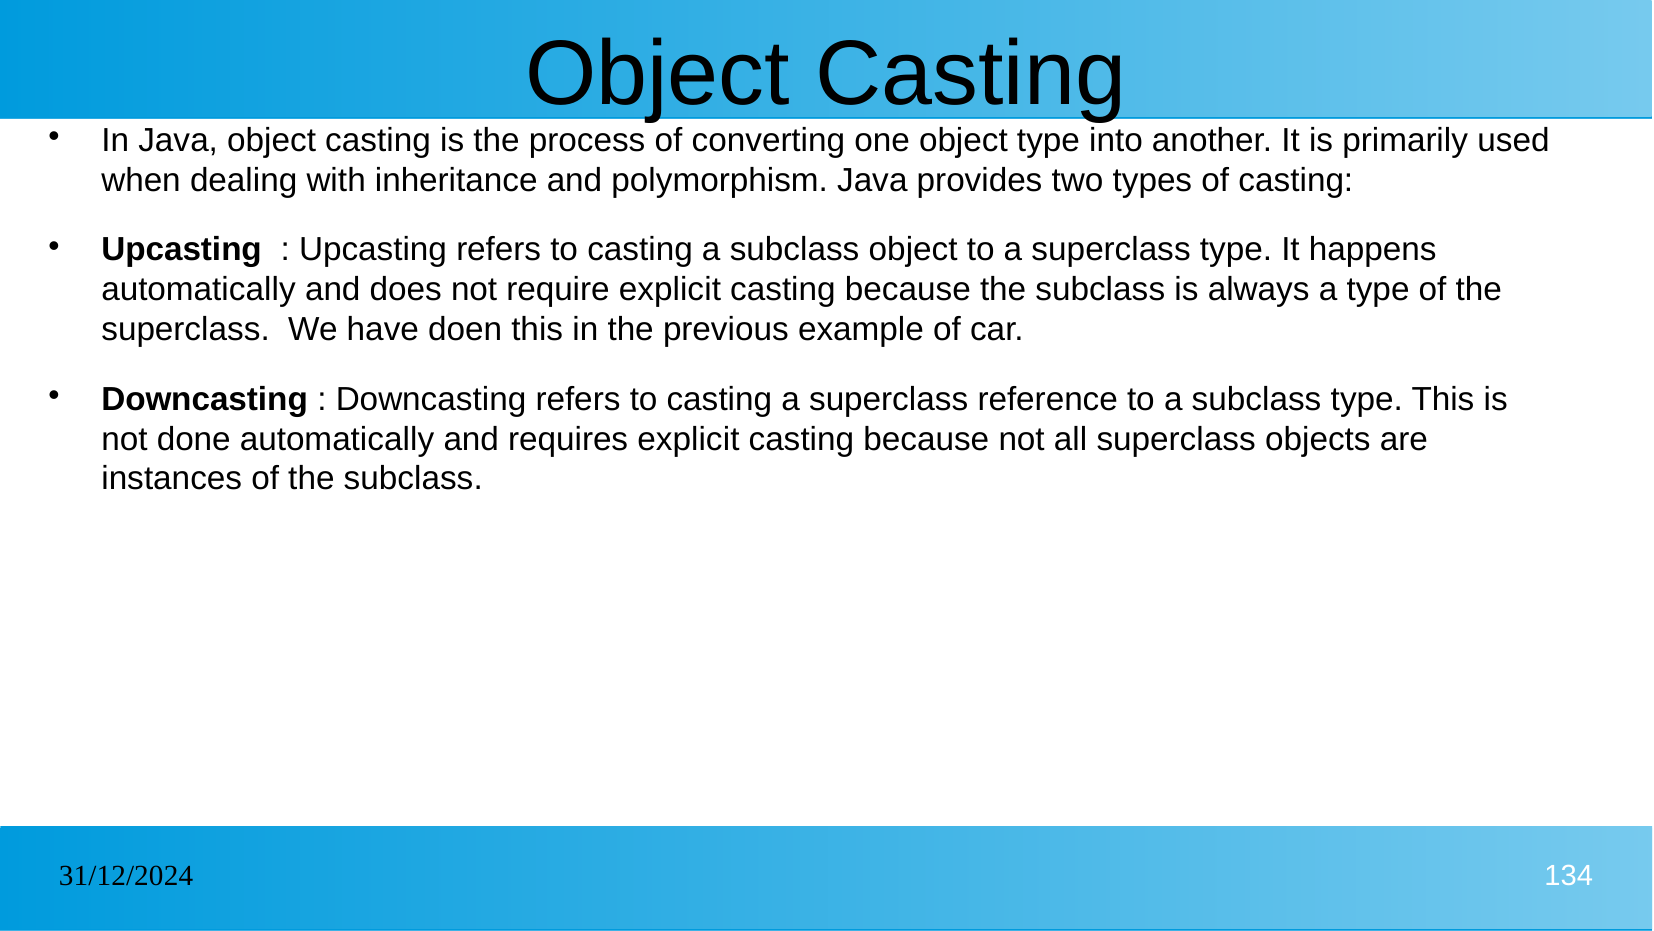

# Object Casting
In Java, object casting is the process of converting one object type into another. It is primarily used when dealing with inheritance and polymorphism. Java provides two types of casting:
Upcasting  : Upcasting refers to casting a subclass object to a superclass type. It happens automatically and does not require explicit casting because the subclass is always a type of the superclass.  We have doen this in the previous example of car.
Downcasting : Downcasting refers to casting a superclass reference to a subclass type. This is not done automatically and requires explicit casting because not all superclass objects are instances of the subclass.
31/12/2024
134